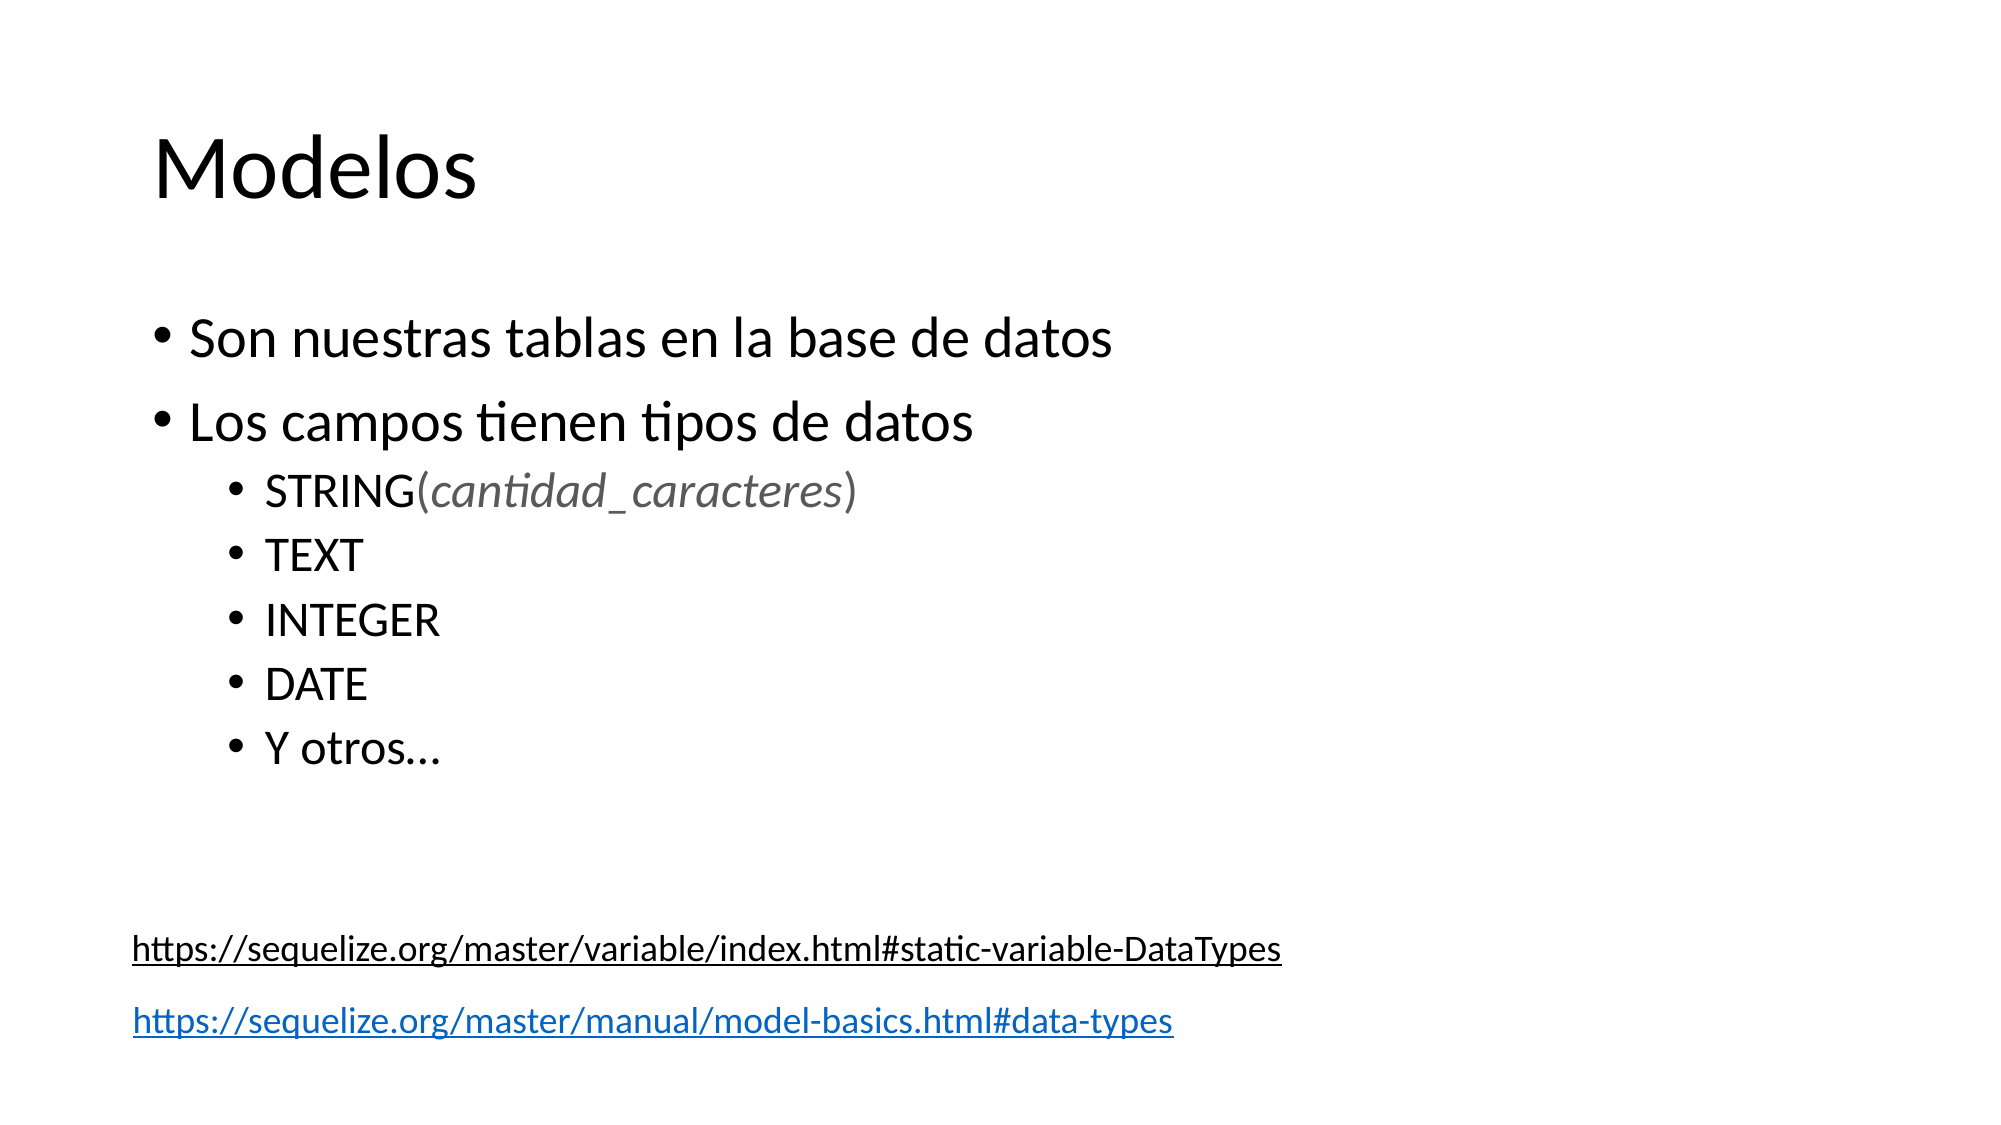

# Modelos
Son nuestras tablas en la base de datos
Los campos tienen tipos de datos
STRING(cantidad_caracteres)
TEXT
INTEGER
DATE
Y otros…
https://sequelize.org/master/variable/index.html#static-variable-DataTypes
 https://sequelize.org/master/manual/model-basics.html#data-types